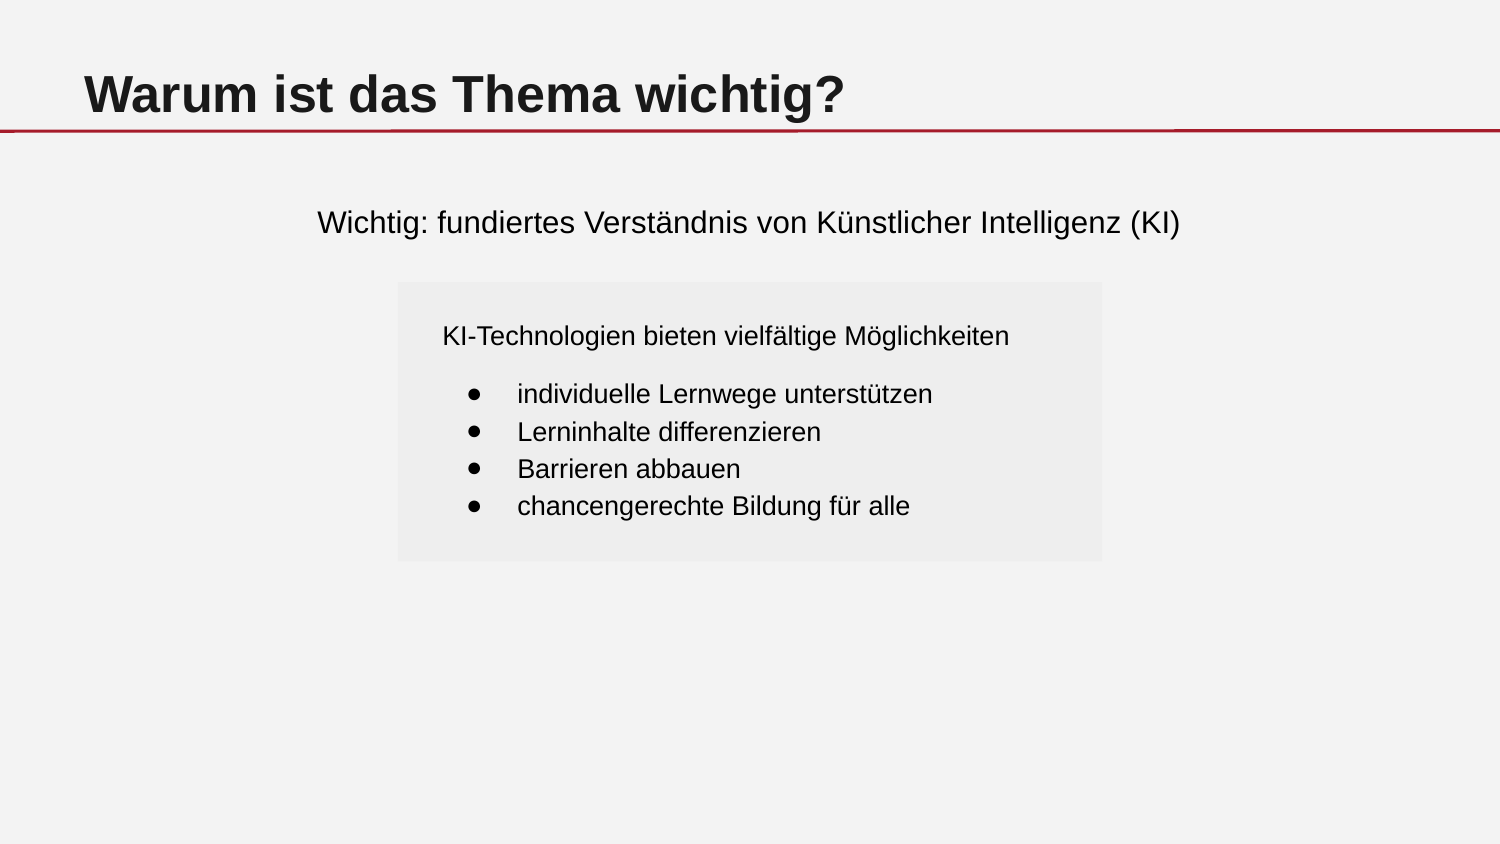

Warum ist das Thema wichtig?

Wichtig: fundiertes Verständnis von Künstlicher Intelligenz (KI)

KI-Technologien bieten vielfältige Möglichkeiten
individuelle Lernwege unterstützen
Lerninhalte differenzieren
Barrieren abbauen
chancengerechte Bildung für alle